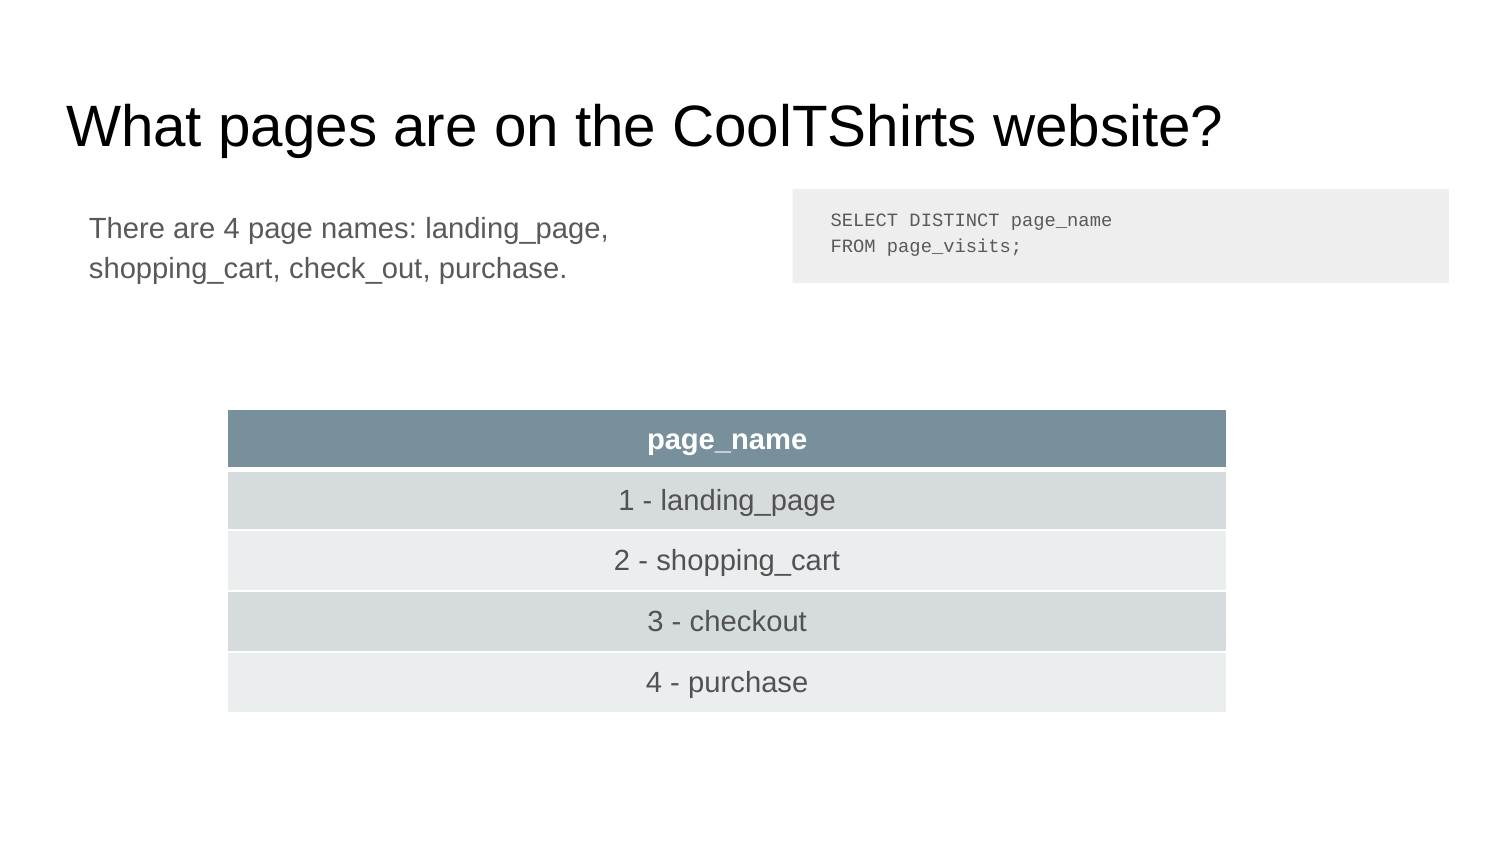

# What pages are on the CoolTShirts website?
There are 4 page names: landing_page, shopping_cart, check_out, purchase.
SELECT DISTINCT page_name
FROM page_visits;
| page\_name |
| --- |
| 1 - landing\_page |
| 2 - shopping\_cart |
| 3 - checkout |
| 4 - purchase |